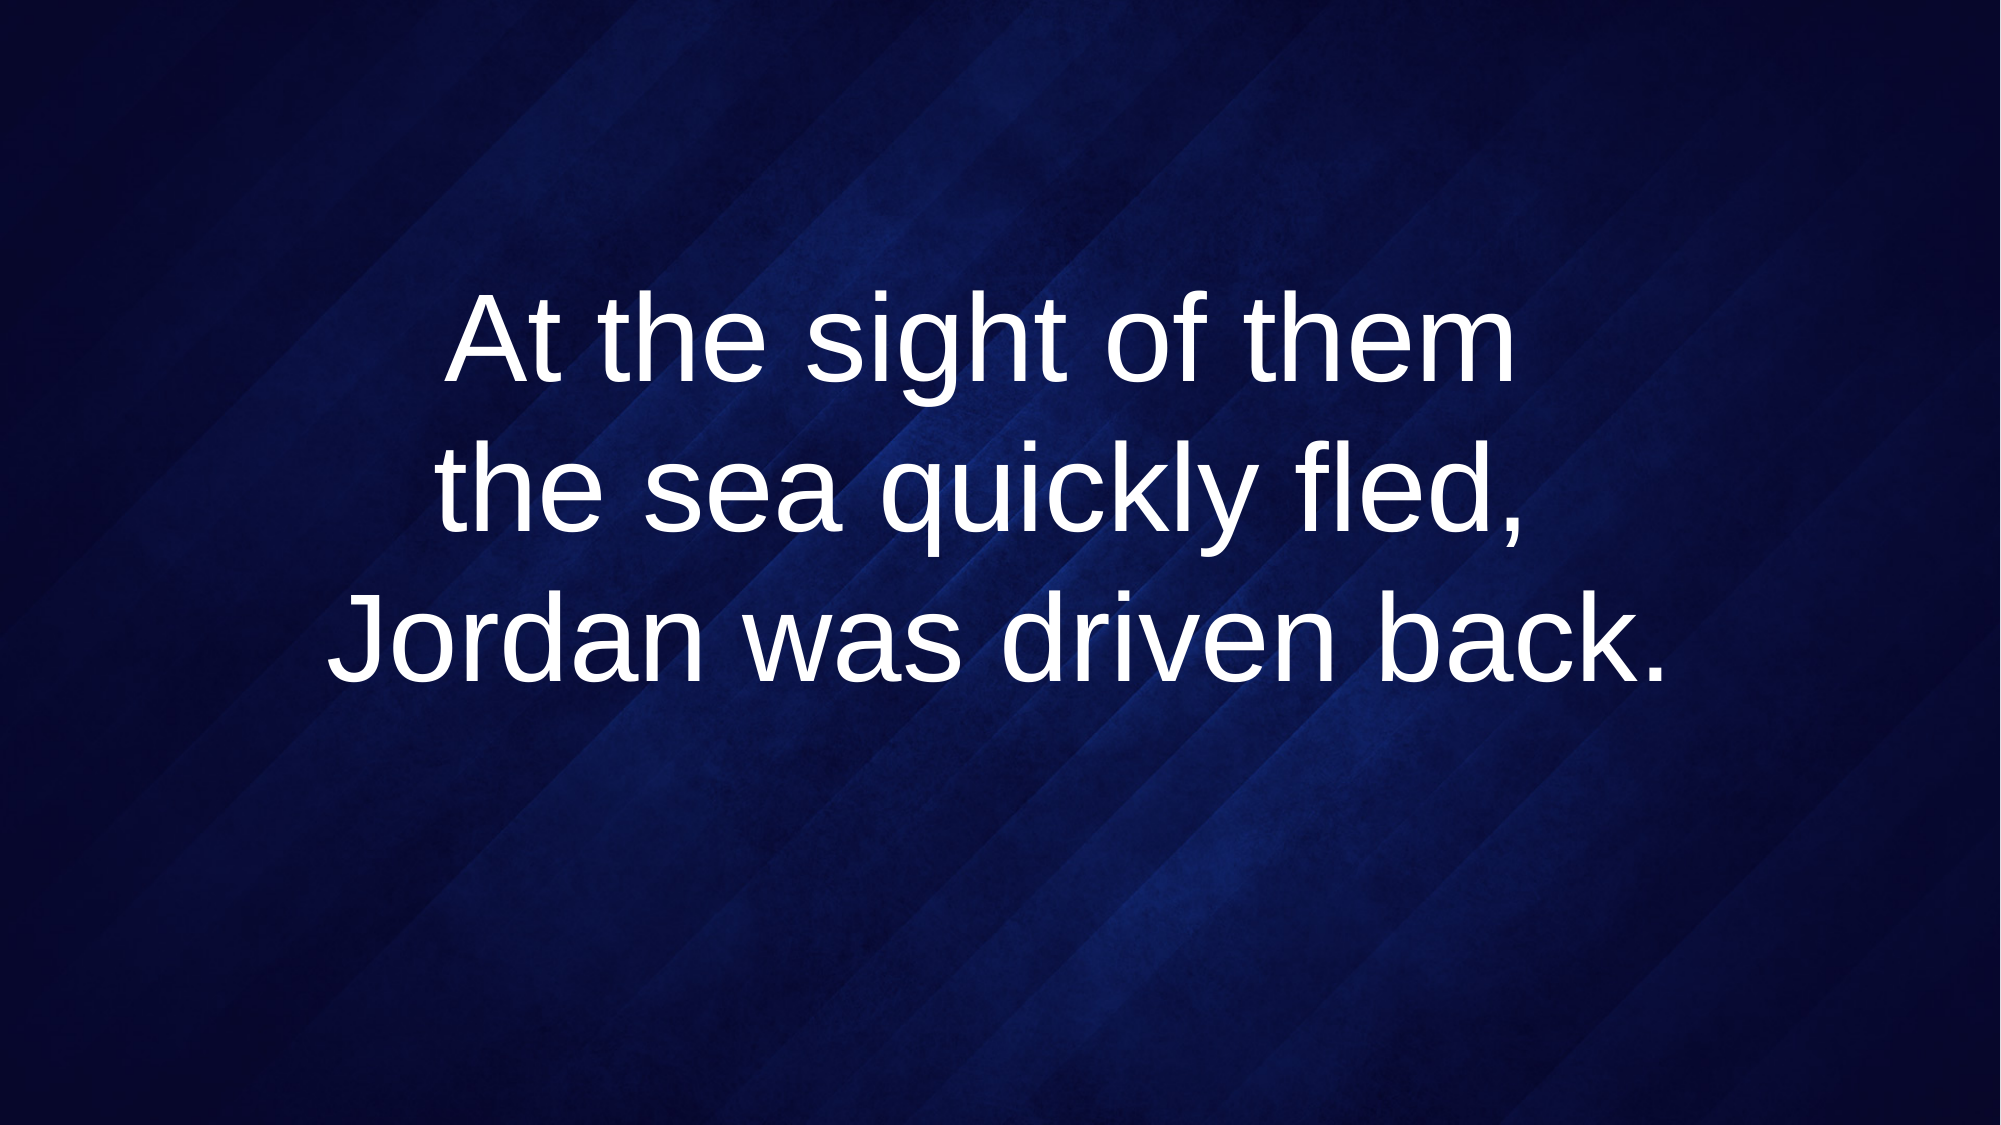

# At the sight of them the sea quickly fled, Jordan was driven back.